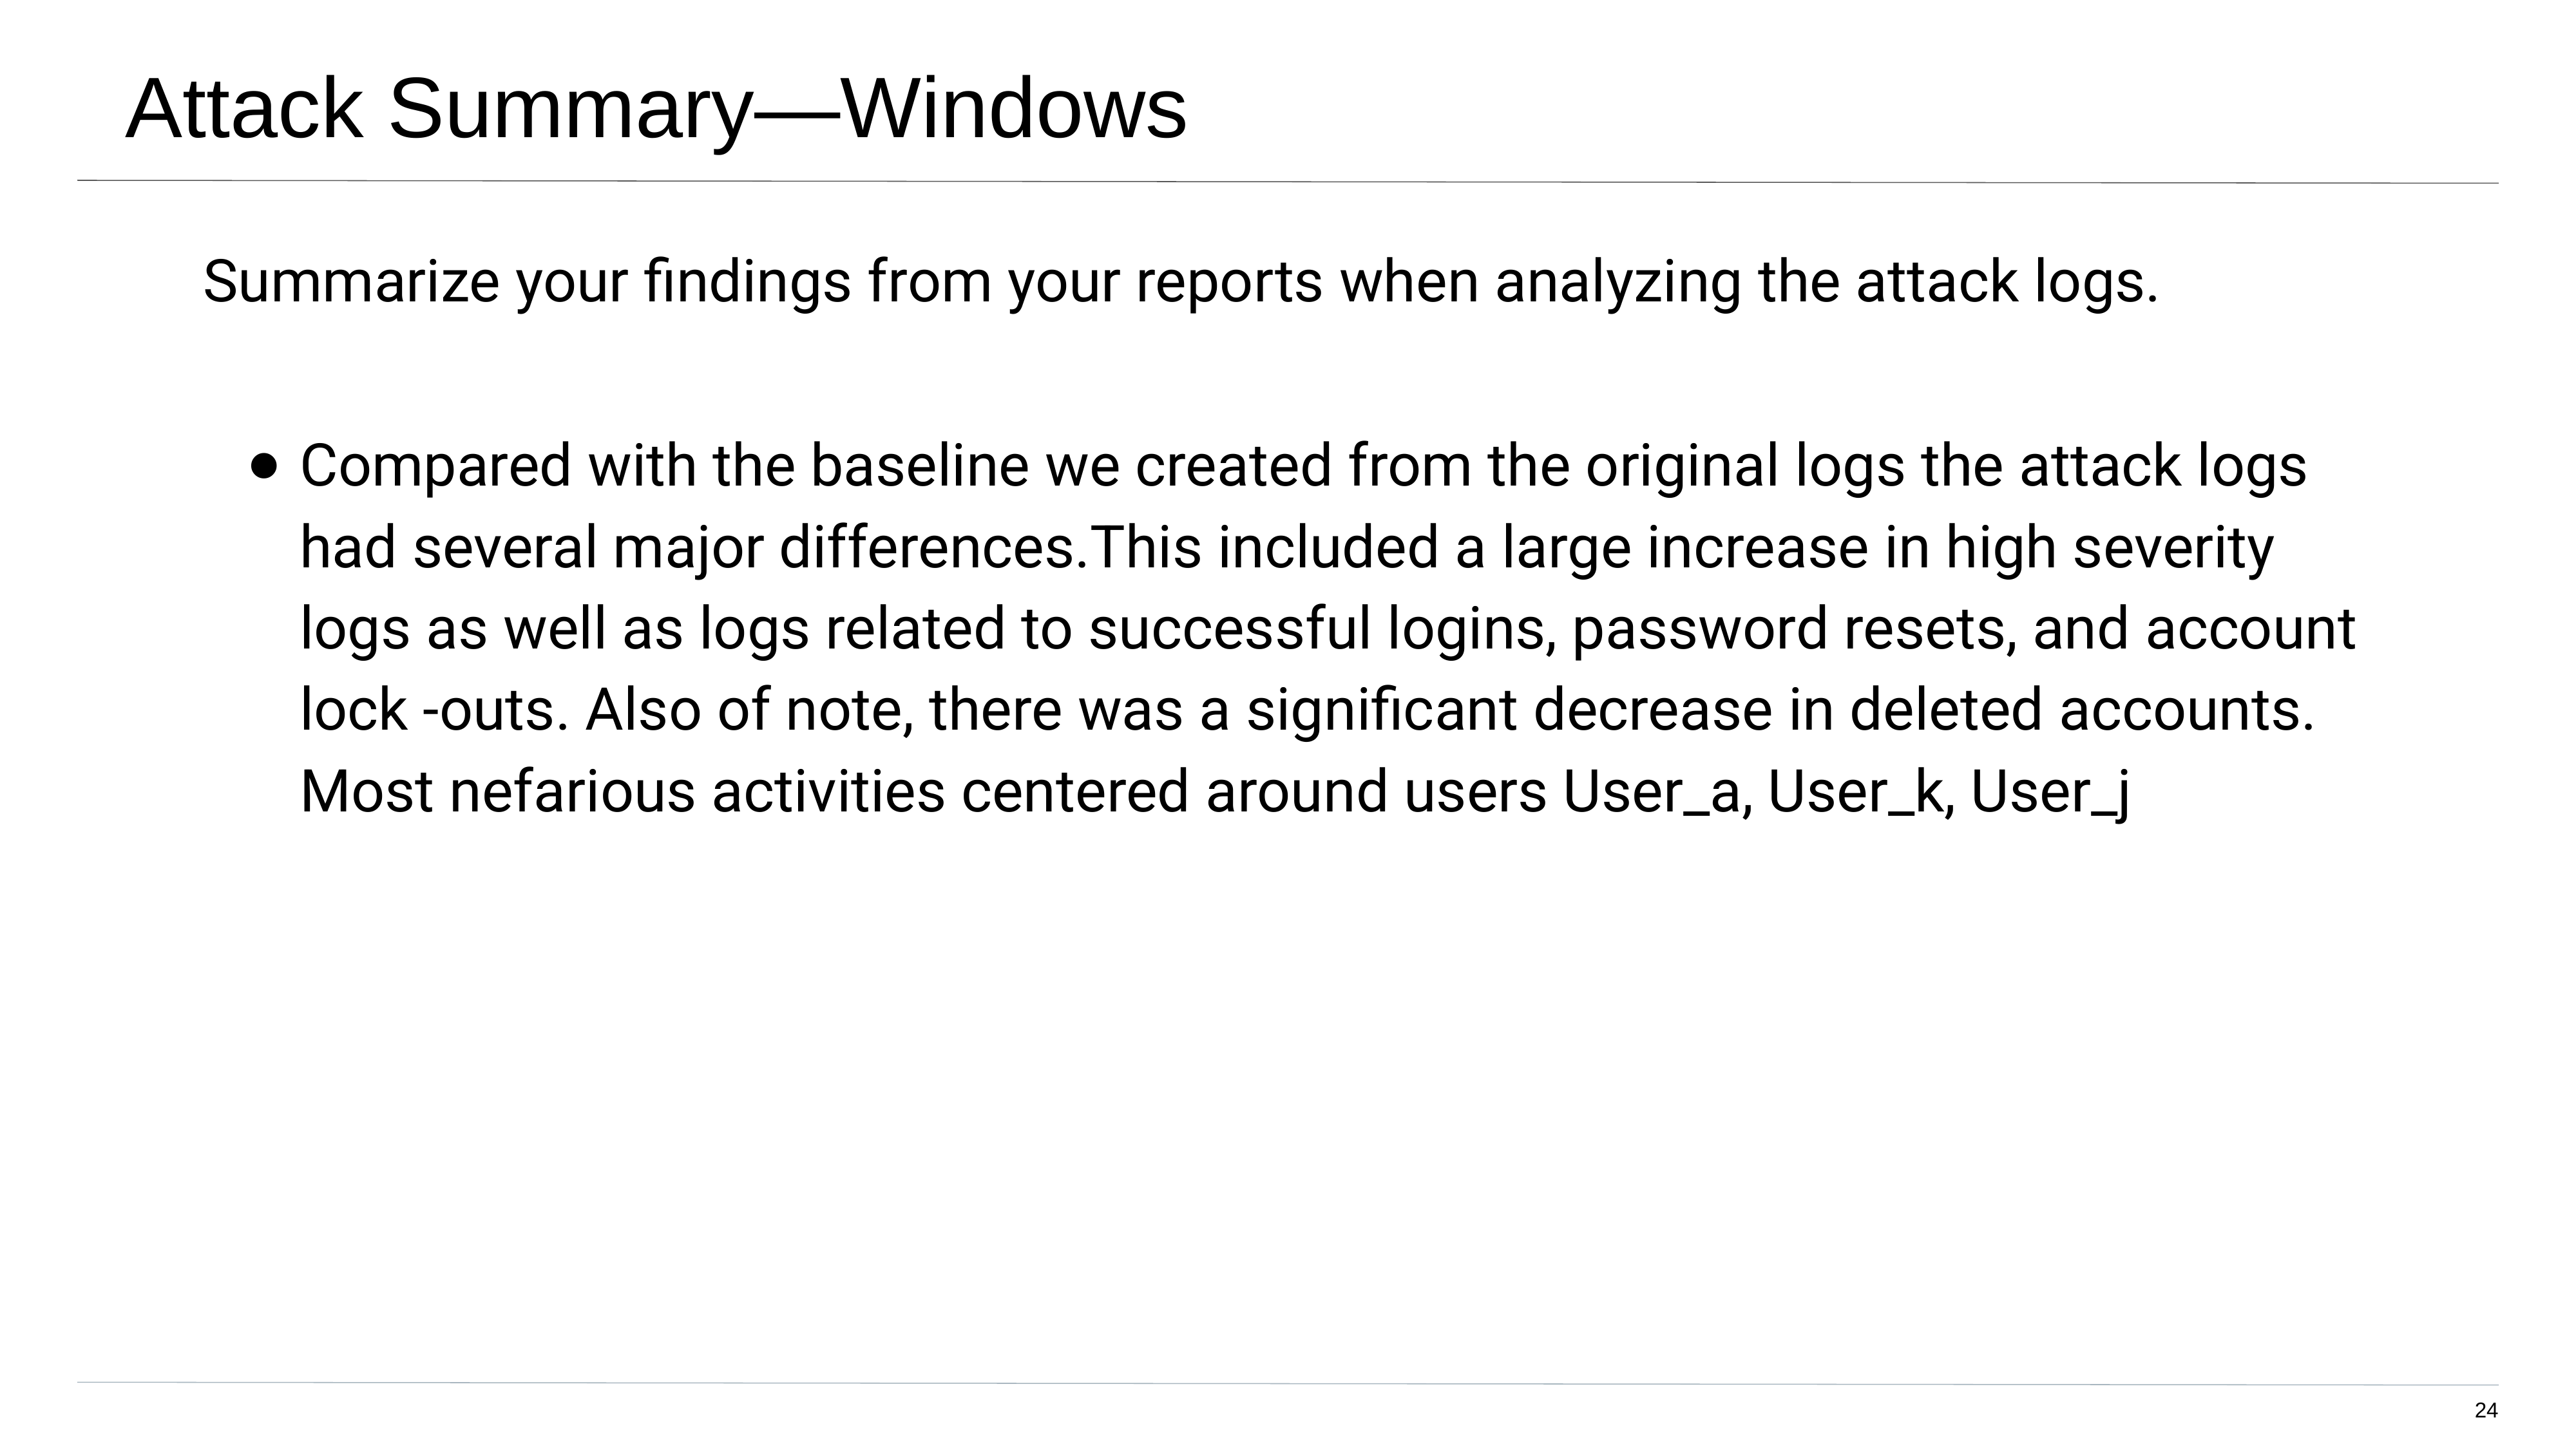

# Attack Summary—Windows
Summarize your findings from your reports when analyzing the attack logs.

Compared with the baseline we created from the original logs the attack logs had several major differences.This included a large increase in high severity logs as well as logs related to successful logins, password resets, and account lock -outs. Also of note, there was a significant decrease in deleted accounts. Most nefarious activities centered around users User_a, User_k, User_j

24